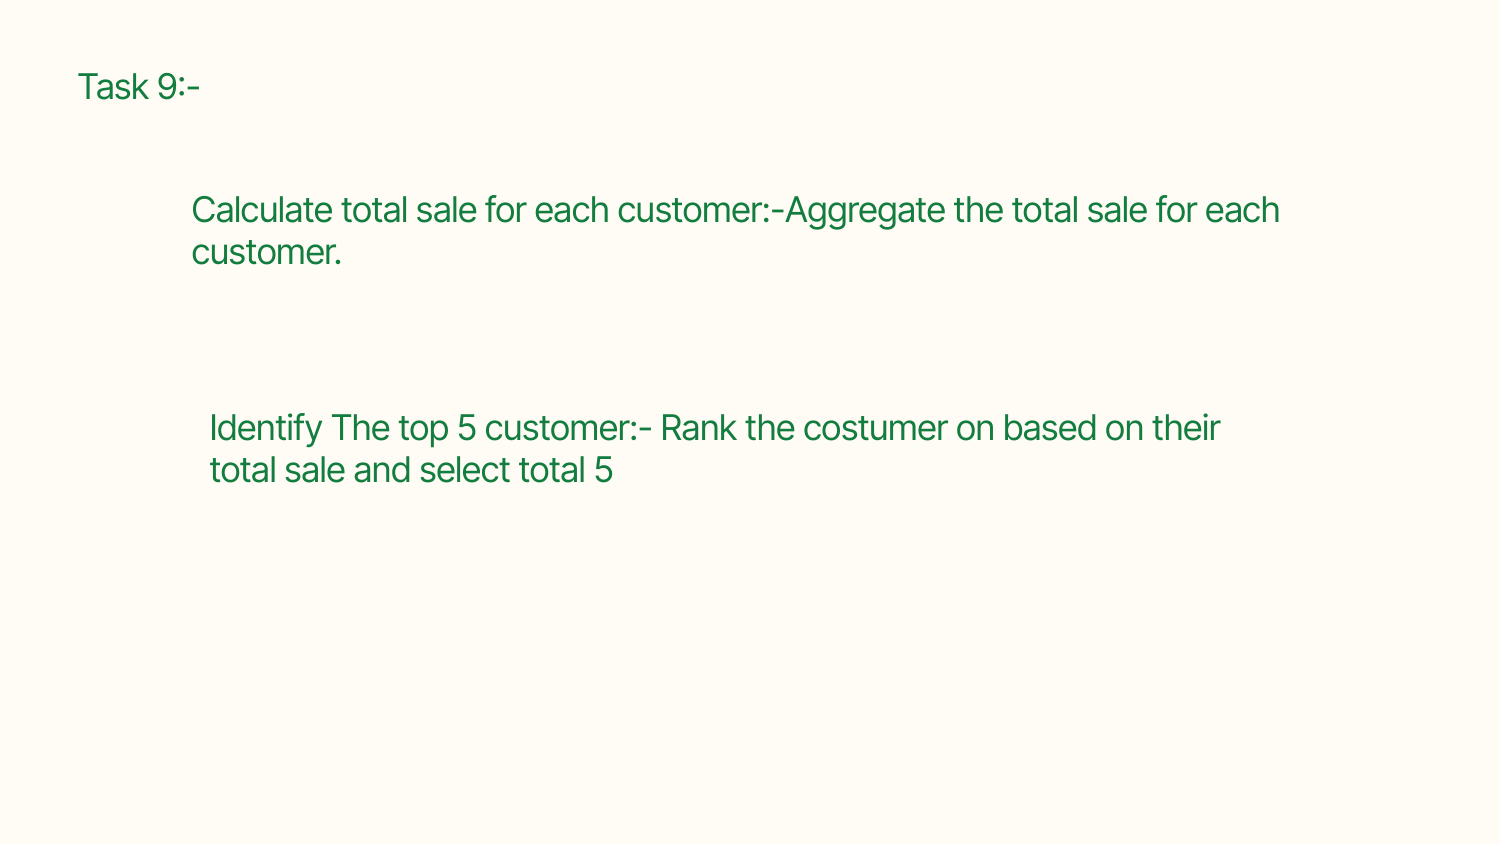

Task 9:-
Calculate total sale for each customer:-Aggregate the total sale for each customer.
Identify The top 5 customer:- Rank the costumer on based on their total sale and select total 5